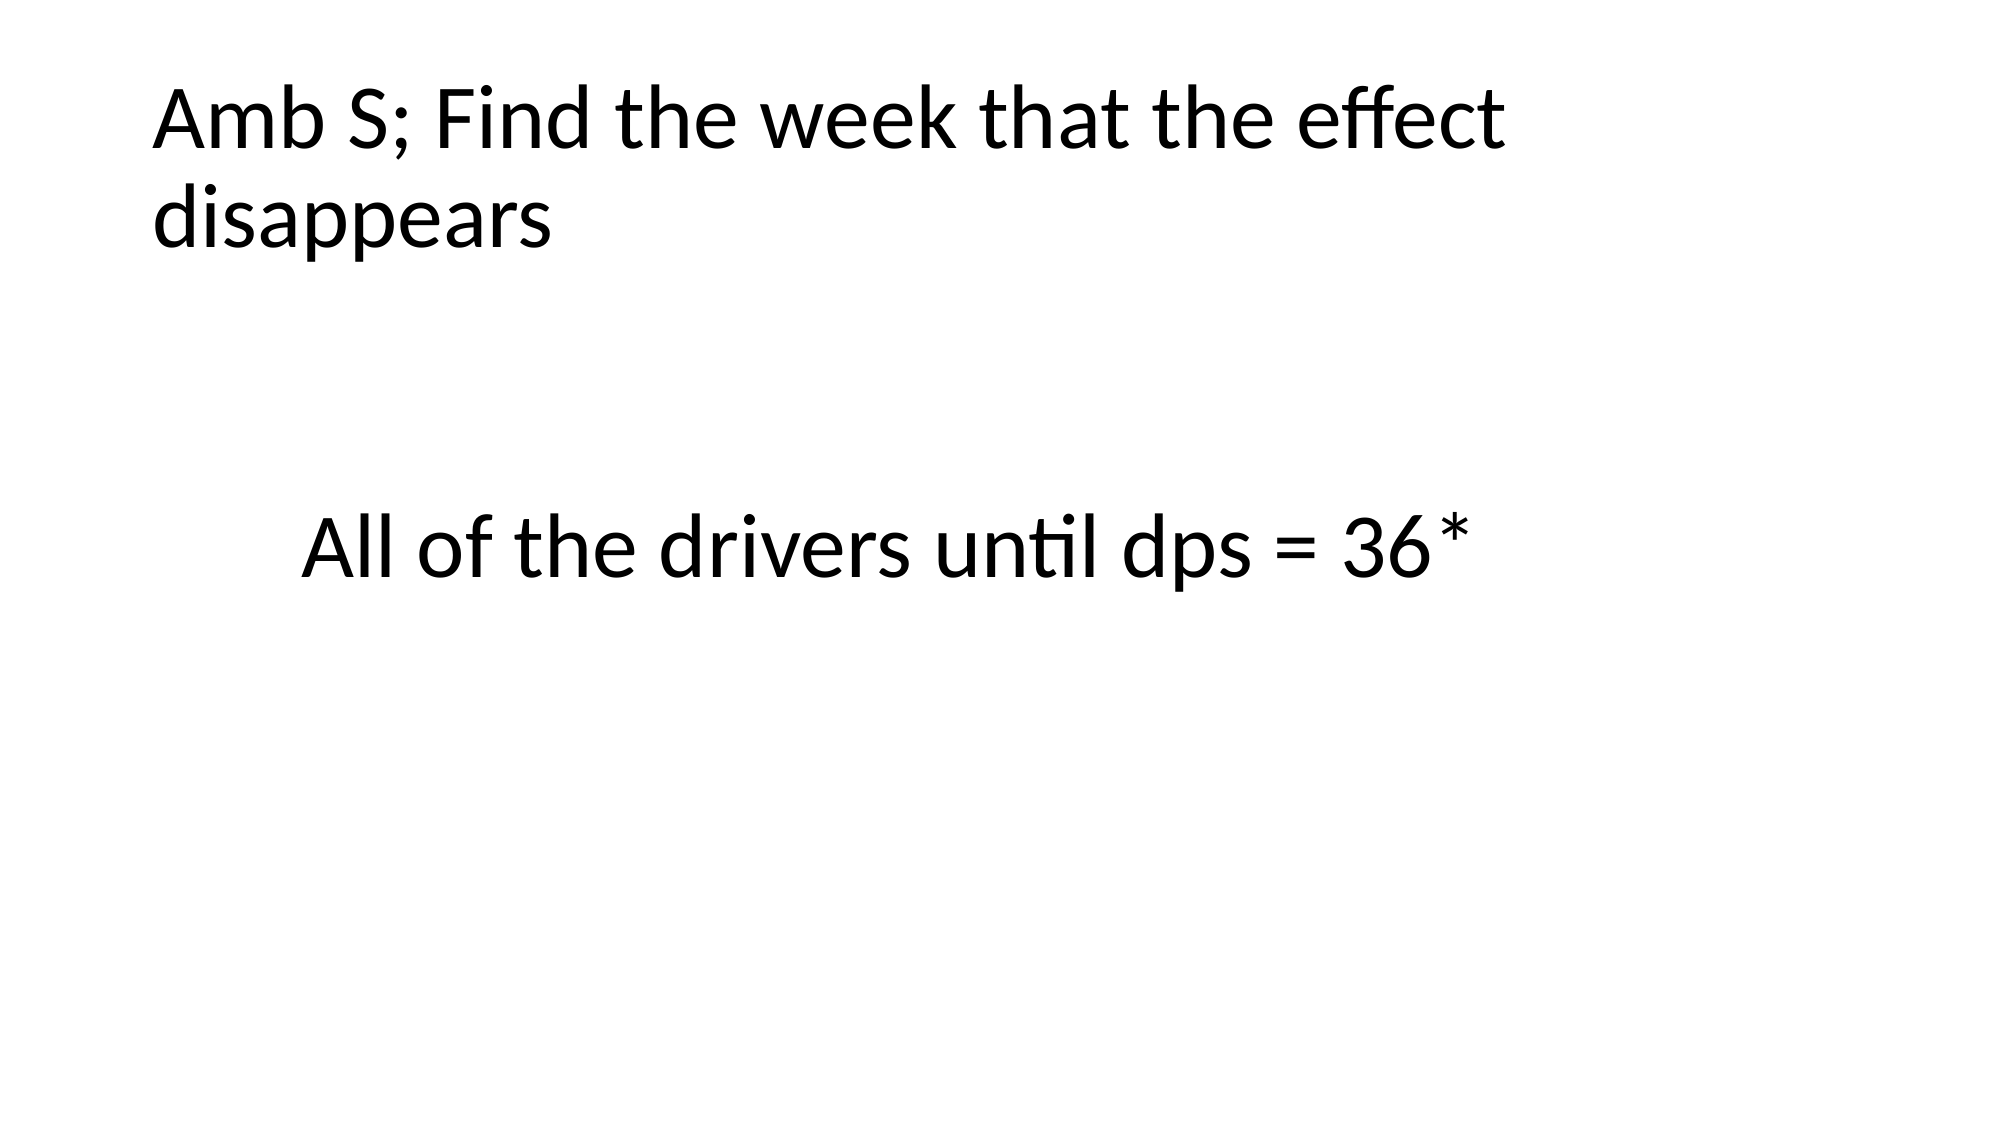

# Amb S; Find the week that the effect disappears
All of the drivers until dps = 36*